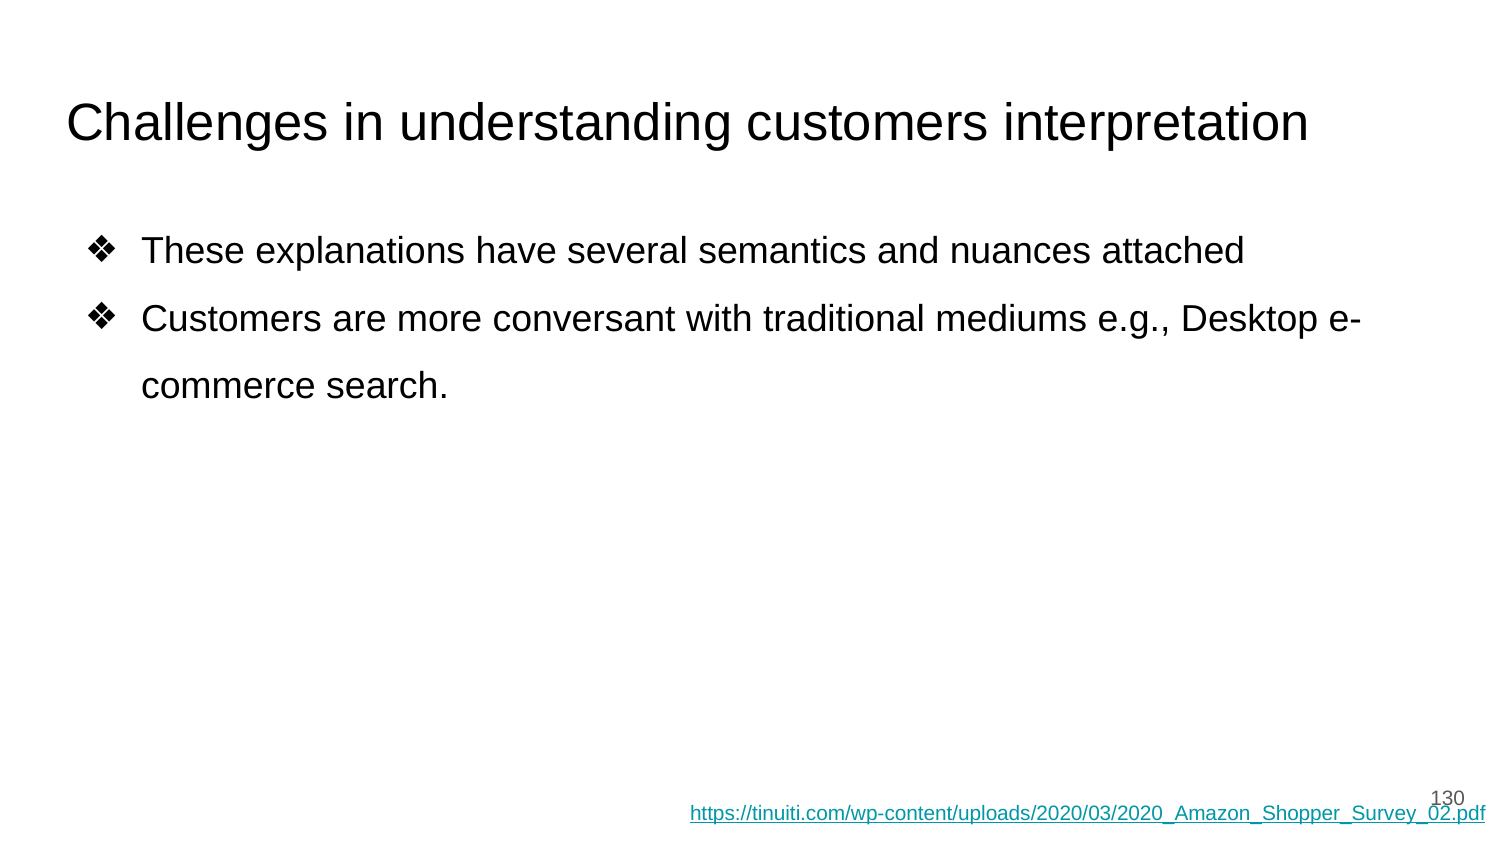

# Challenges in understanding customers interpretation
These explanations have several semantics and nuances attached
Customers are more conversant with traditional mediums e.g., Desktop e-commerce search.

130
https://tinuiti.com/wp-content/uploads/2020/03/2020_Amazon_Shopper_Survey_02.pdf